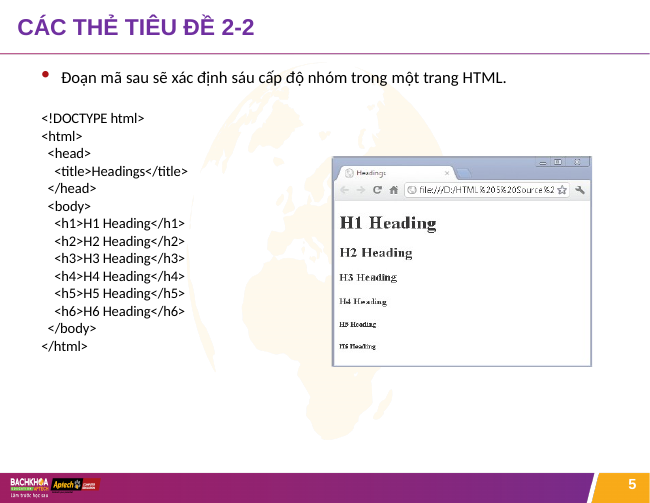

# CÁC THẺ TIÊU ĐỀ 2-2
Đoạn mã sau sẽ xác định sáu cấp độ nhóm trong một trang HTML.
<!DOCTYPE html>
<html>
<head>
<title>Headings</title>
</head>
<body>
<h1>H1 Heading</h1>
<h2>H2 Heading</h2>
<h3>H3 Heading</h3>
<h4>H4 Heading</h4>
<h5>H5 Heading</h5>
<h6>H6 Heading</h6>
</body>
</html>

5